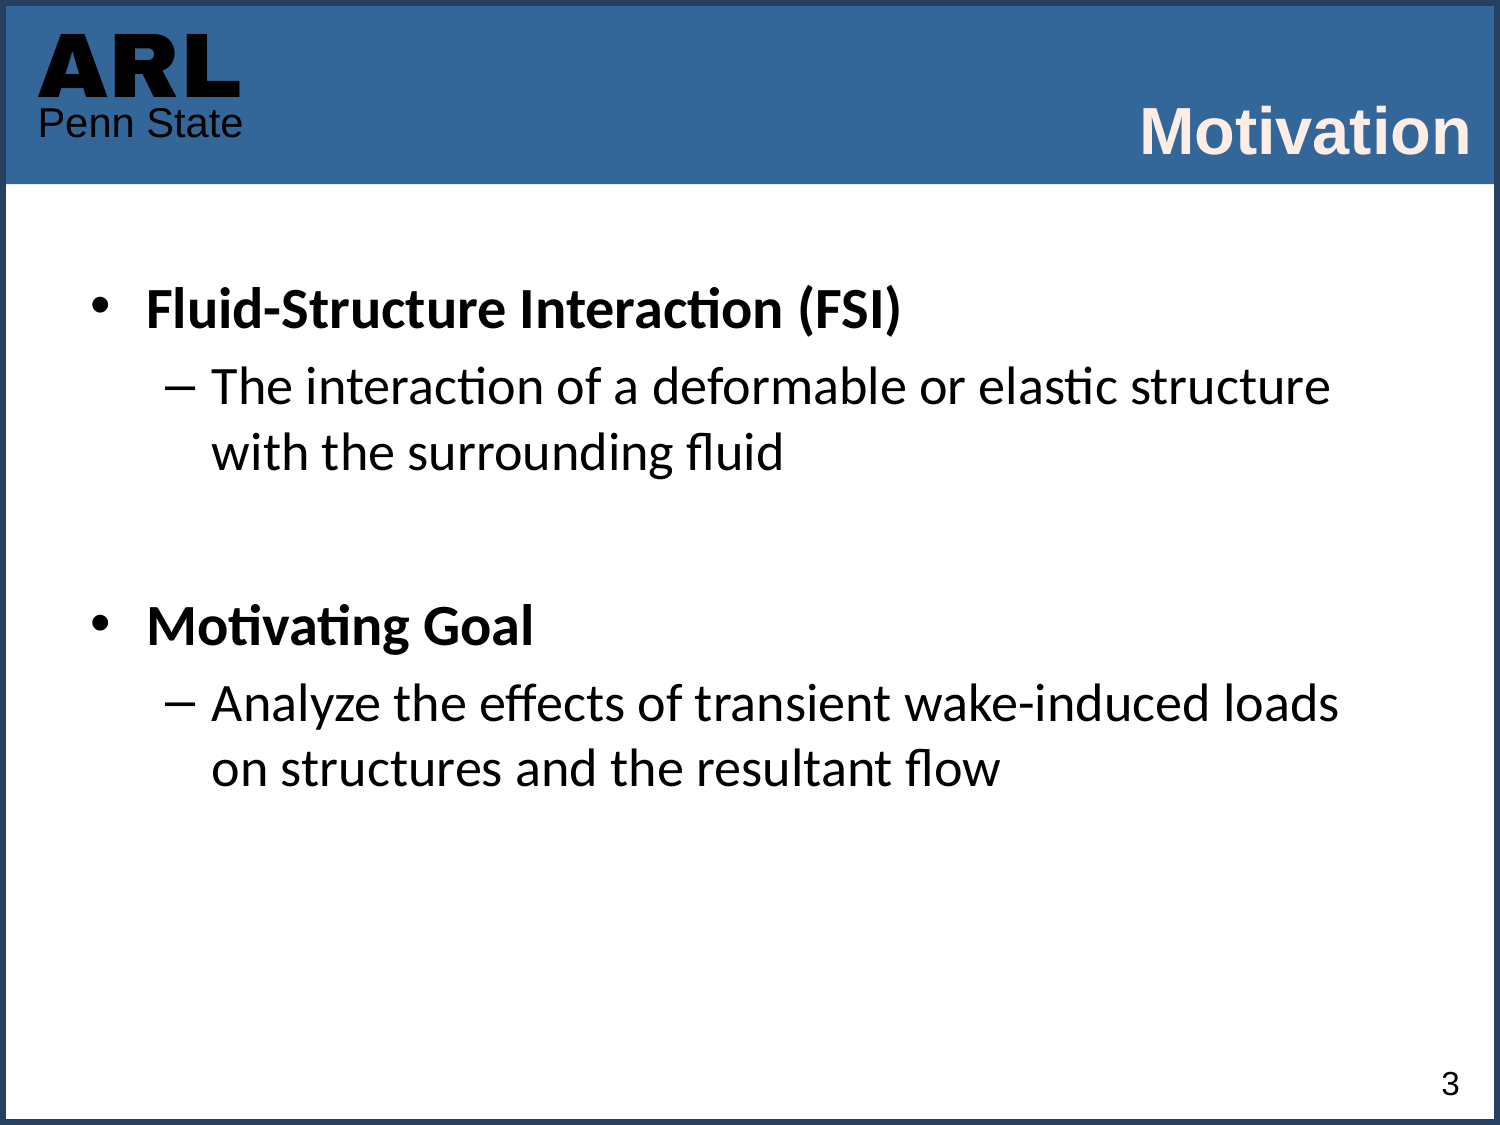

# Motivation
Fluid-Structure Interaction (FSI)
The interaction of a deformable or elastic structure with the surrounding fluid

Motivating Goal
Analyze the effects of transient wake-induced loads on structures and the resultant flow

3